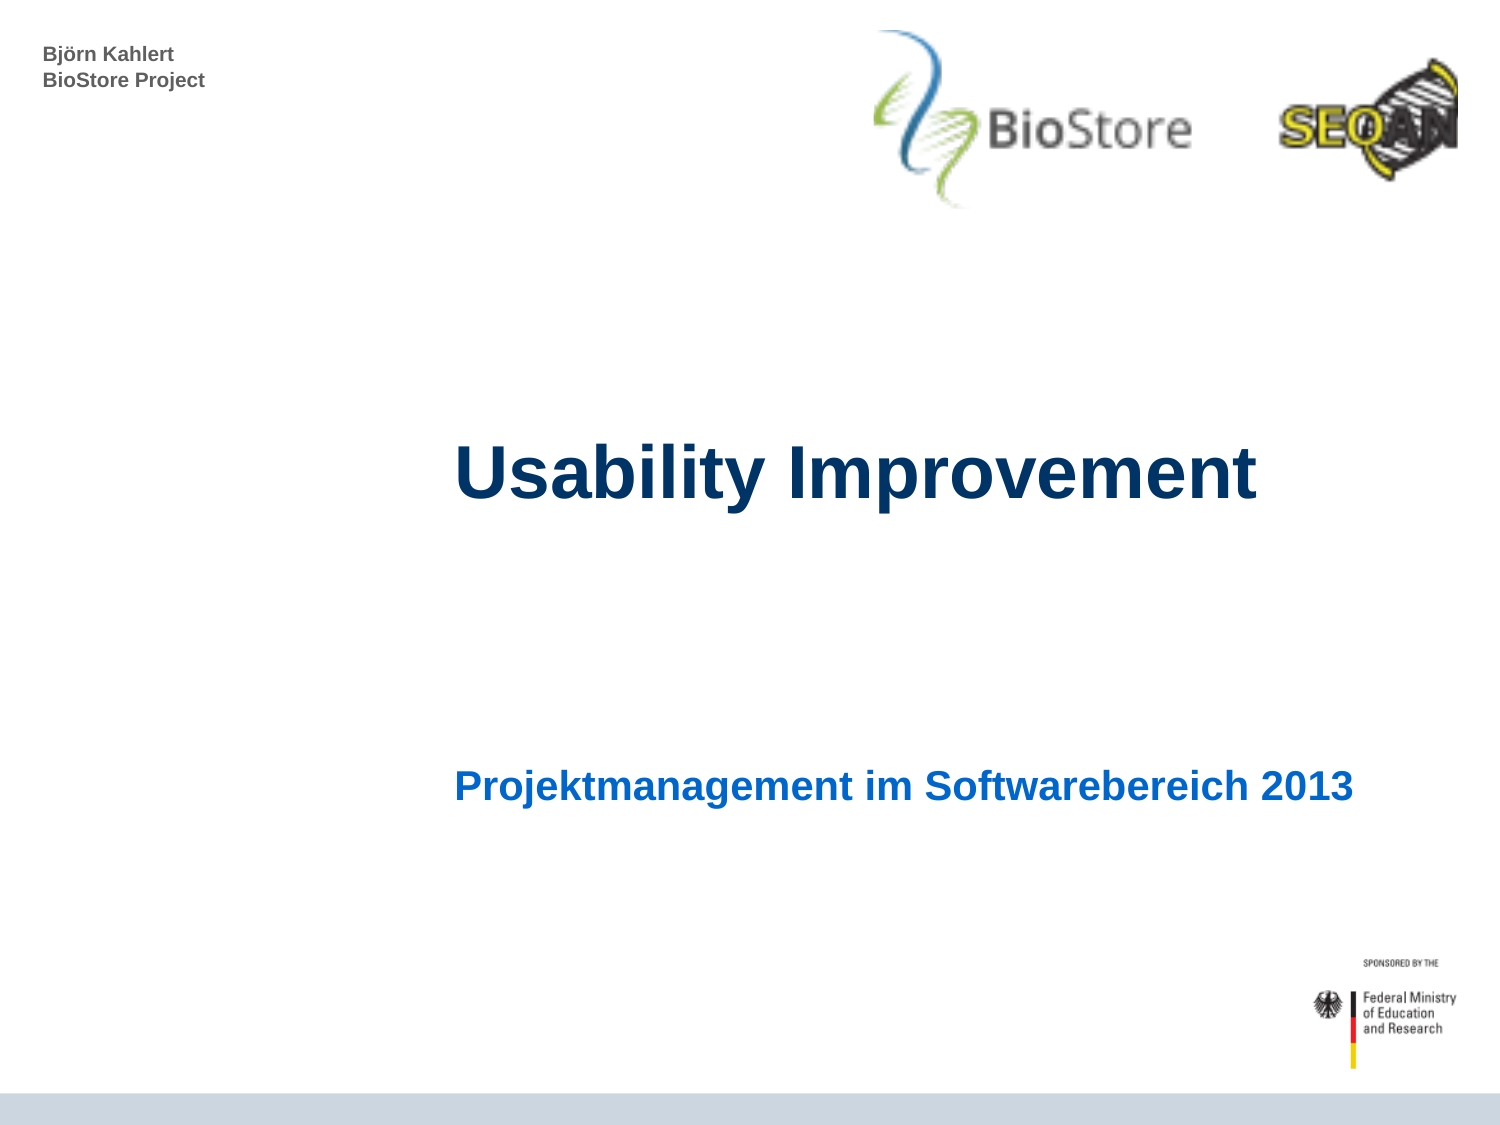

# Usability Improvement
Projektmanagement im Softwarebereich 2013